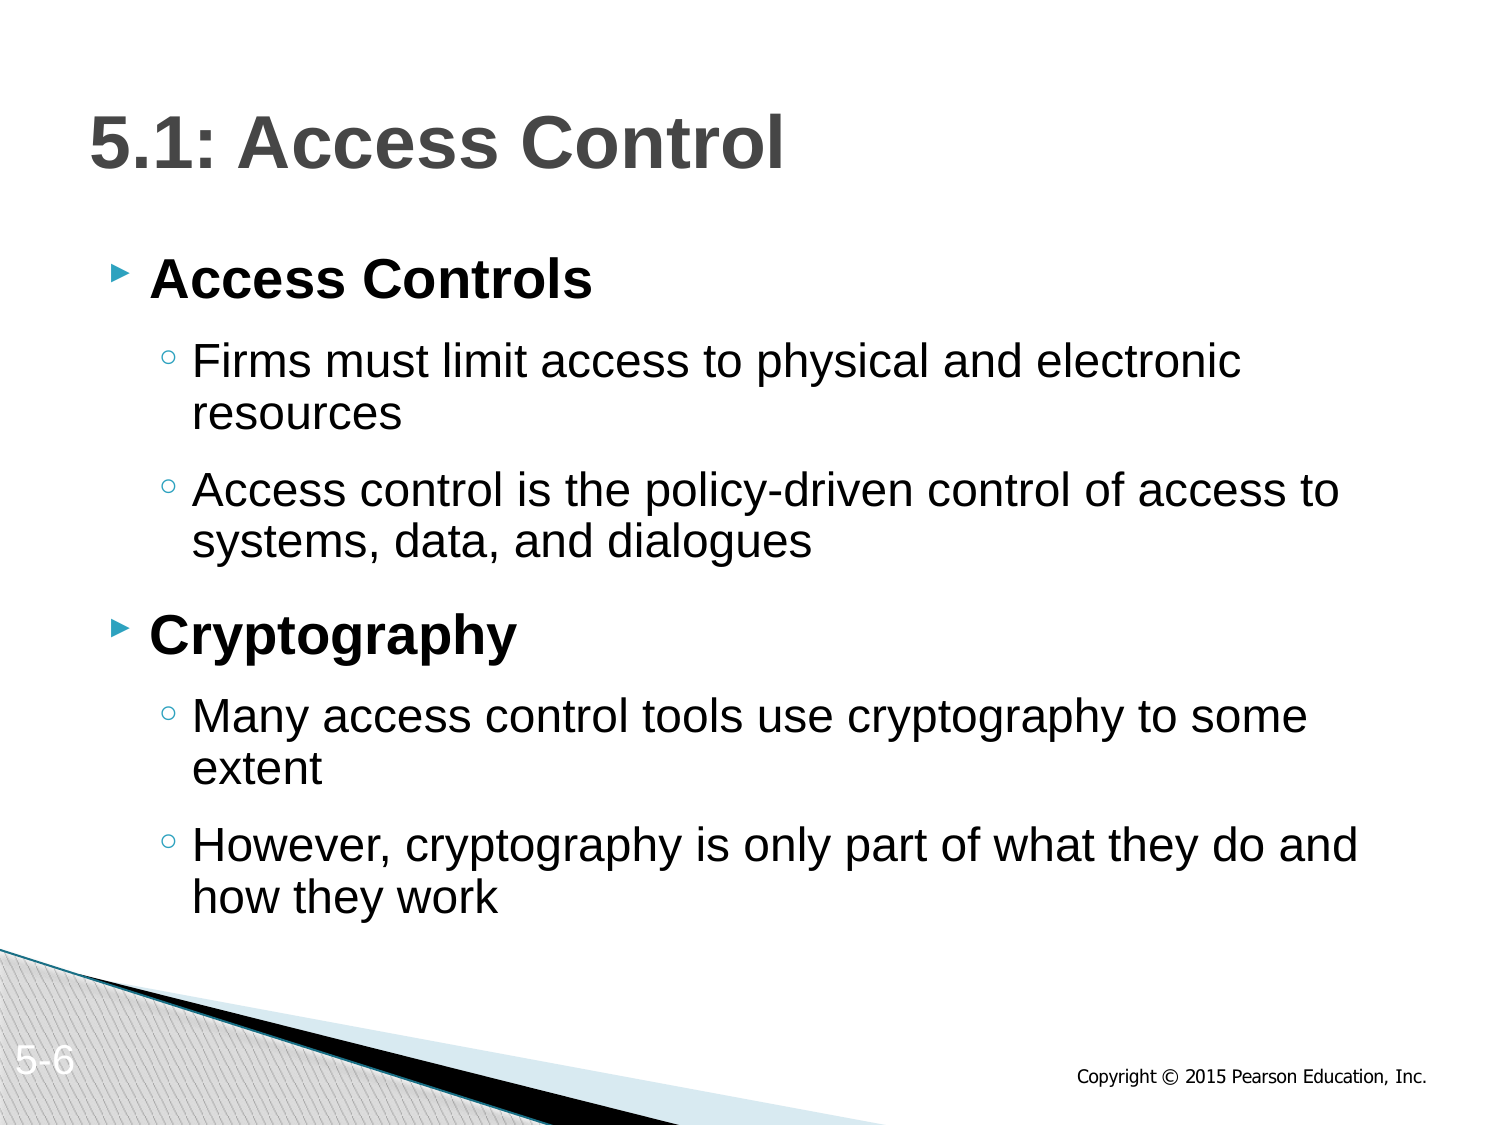

# 5.1: Access Control
Access Controls
Firms must limit access to physical and electronic resources
Access control is the policy-driven control of access to systems, data, and dialogues
Cryptography
Many access control tools use cryptography to some extent
However, cryptography is only part of what they do and how they work

5-6